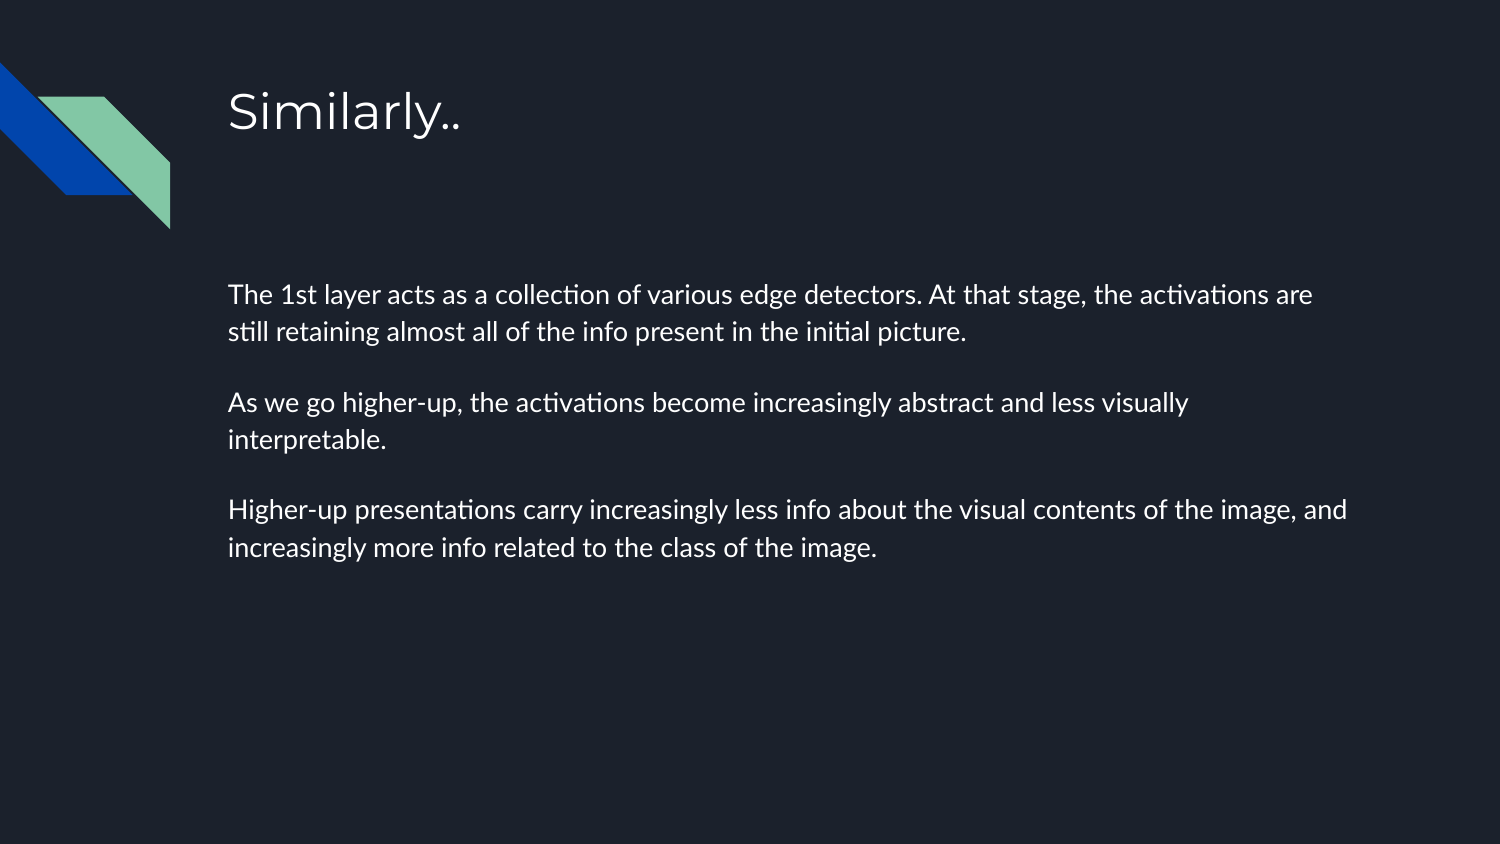

# Similarly..
The 1st layer acts as a collection of various edge detectors. At that stage, the activations are still retaining almost all of the info present in the initial picture.
As we go higher-up, the activations become increasingly abstract and less visually interpretable.
Higher-up presentations carry increasingly less info about the visual contents of the image, and increasingly more info related to the class of the image.